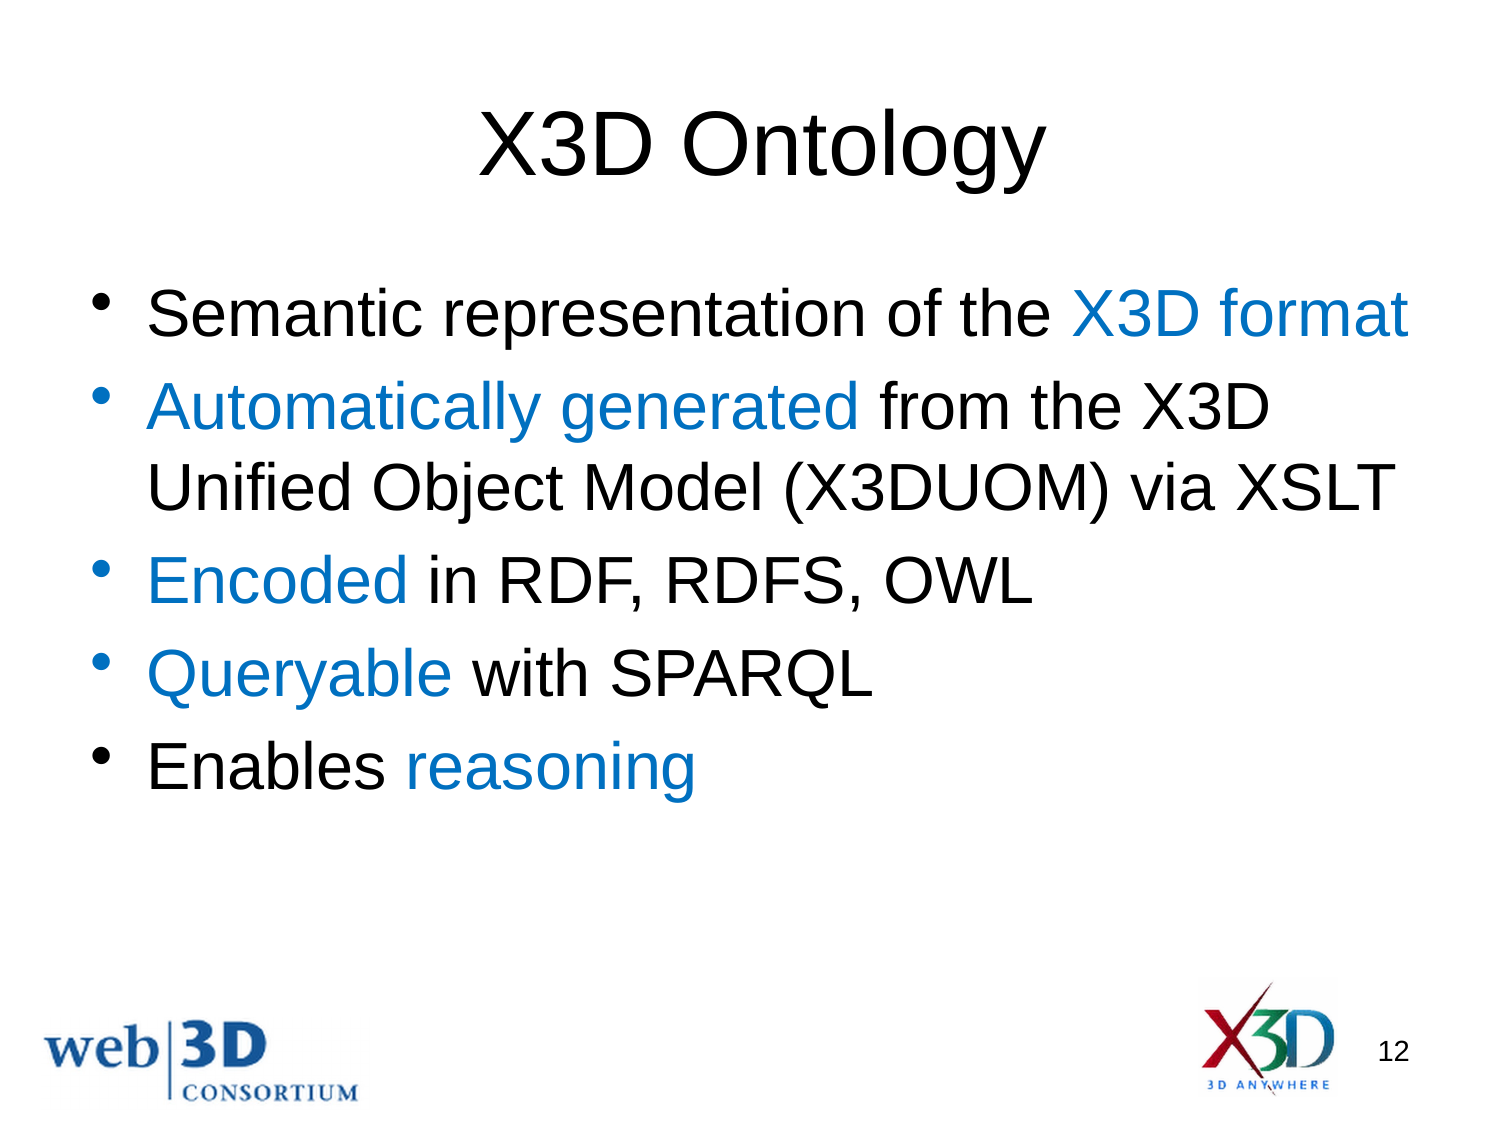

# X3D Ontology
Semantic representation of the X3D format
Automatically generated from the X3D Unified Object Model (X3DUOM) via XSLT
Encoded in RDF, RDFS, OWL
Queryable with SPARQL
Enables reasoning
12